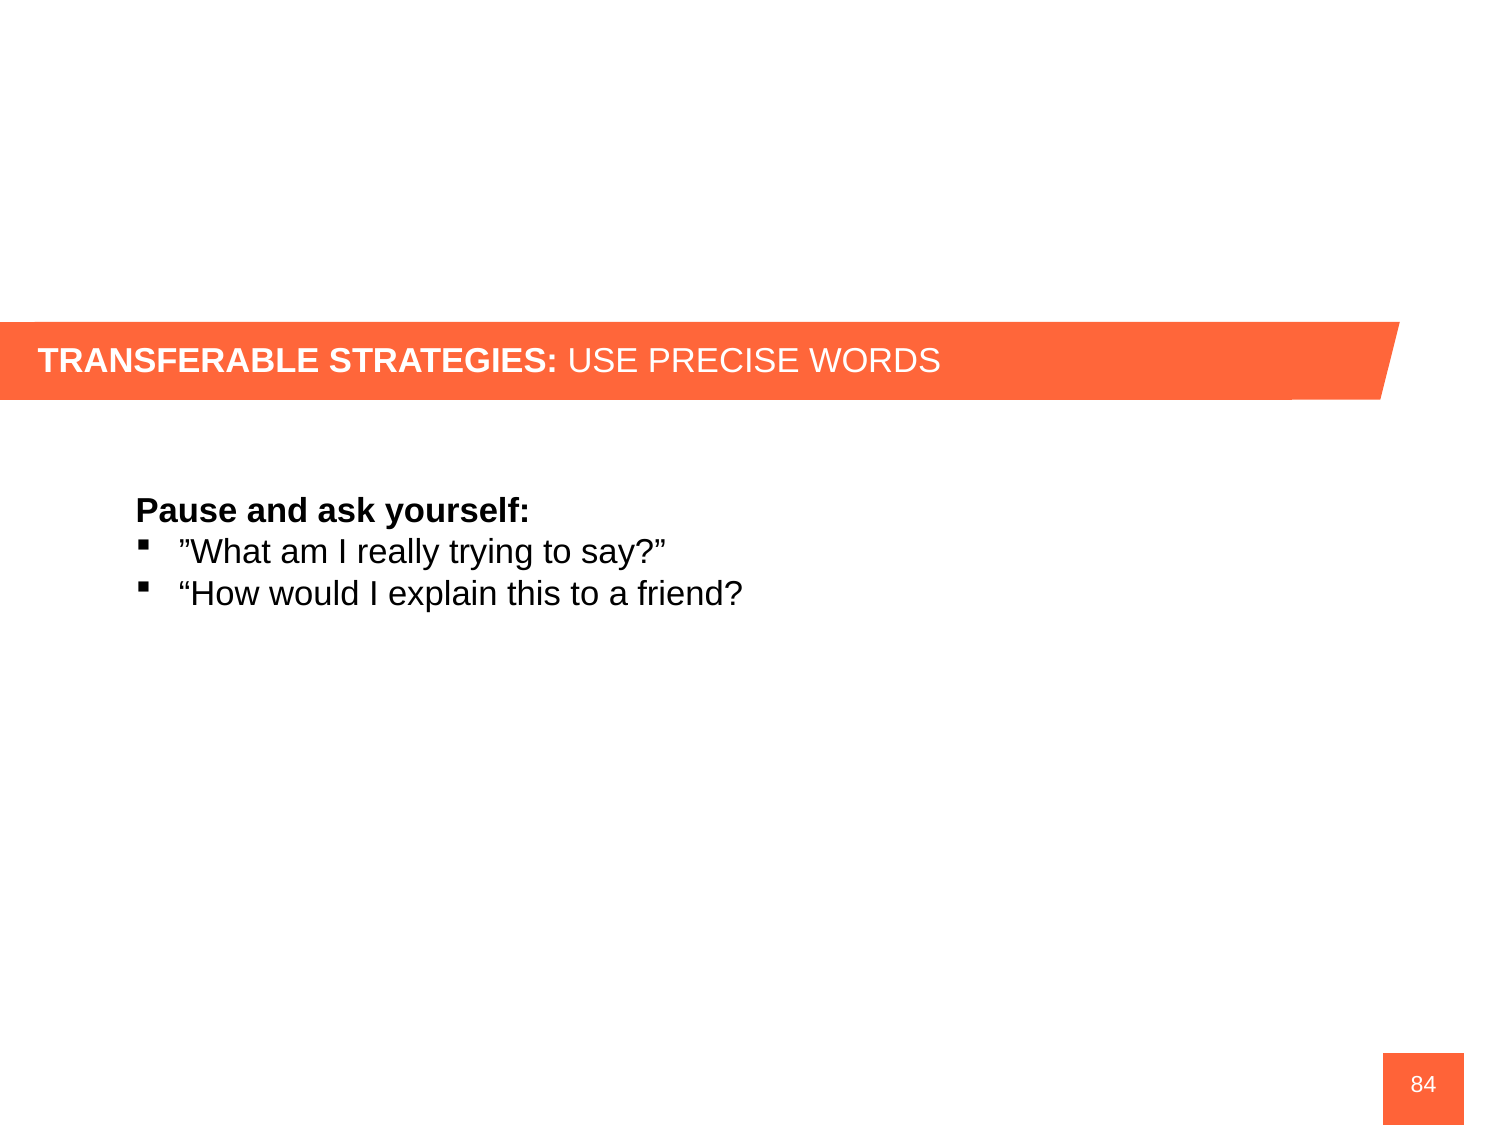

TRANSFERABLE STRATEGIES: USE PRECISE WORDS
Pause and ask yourself:
”What am I really trying to say?”
“How would I explain this to a friend?